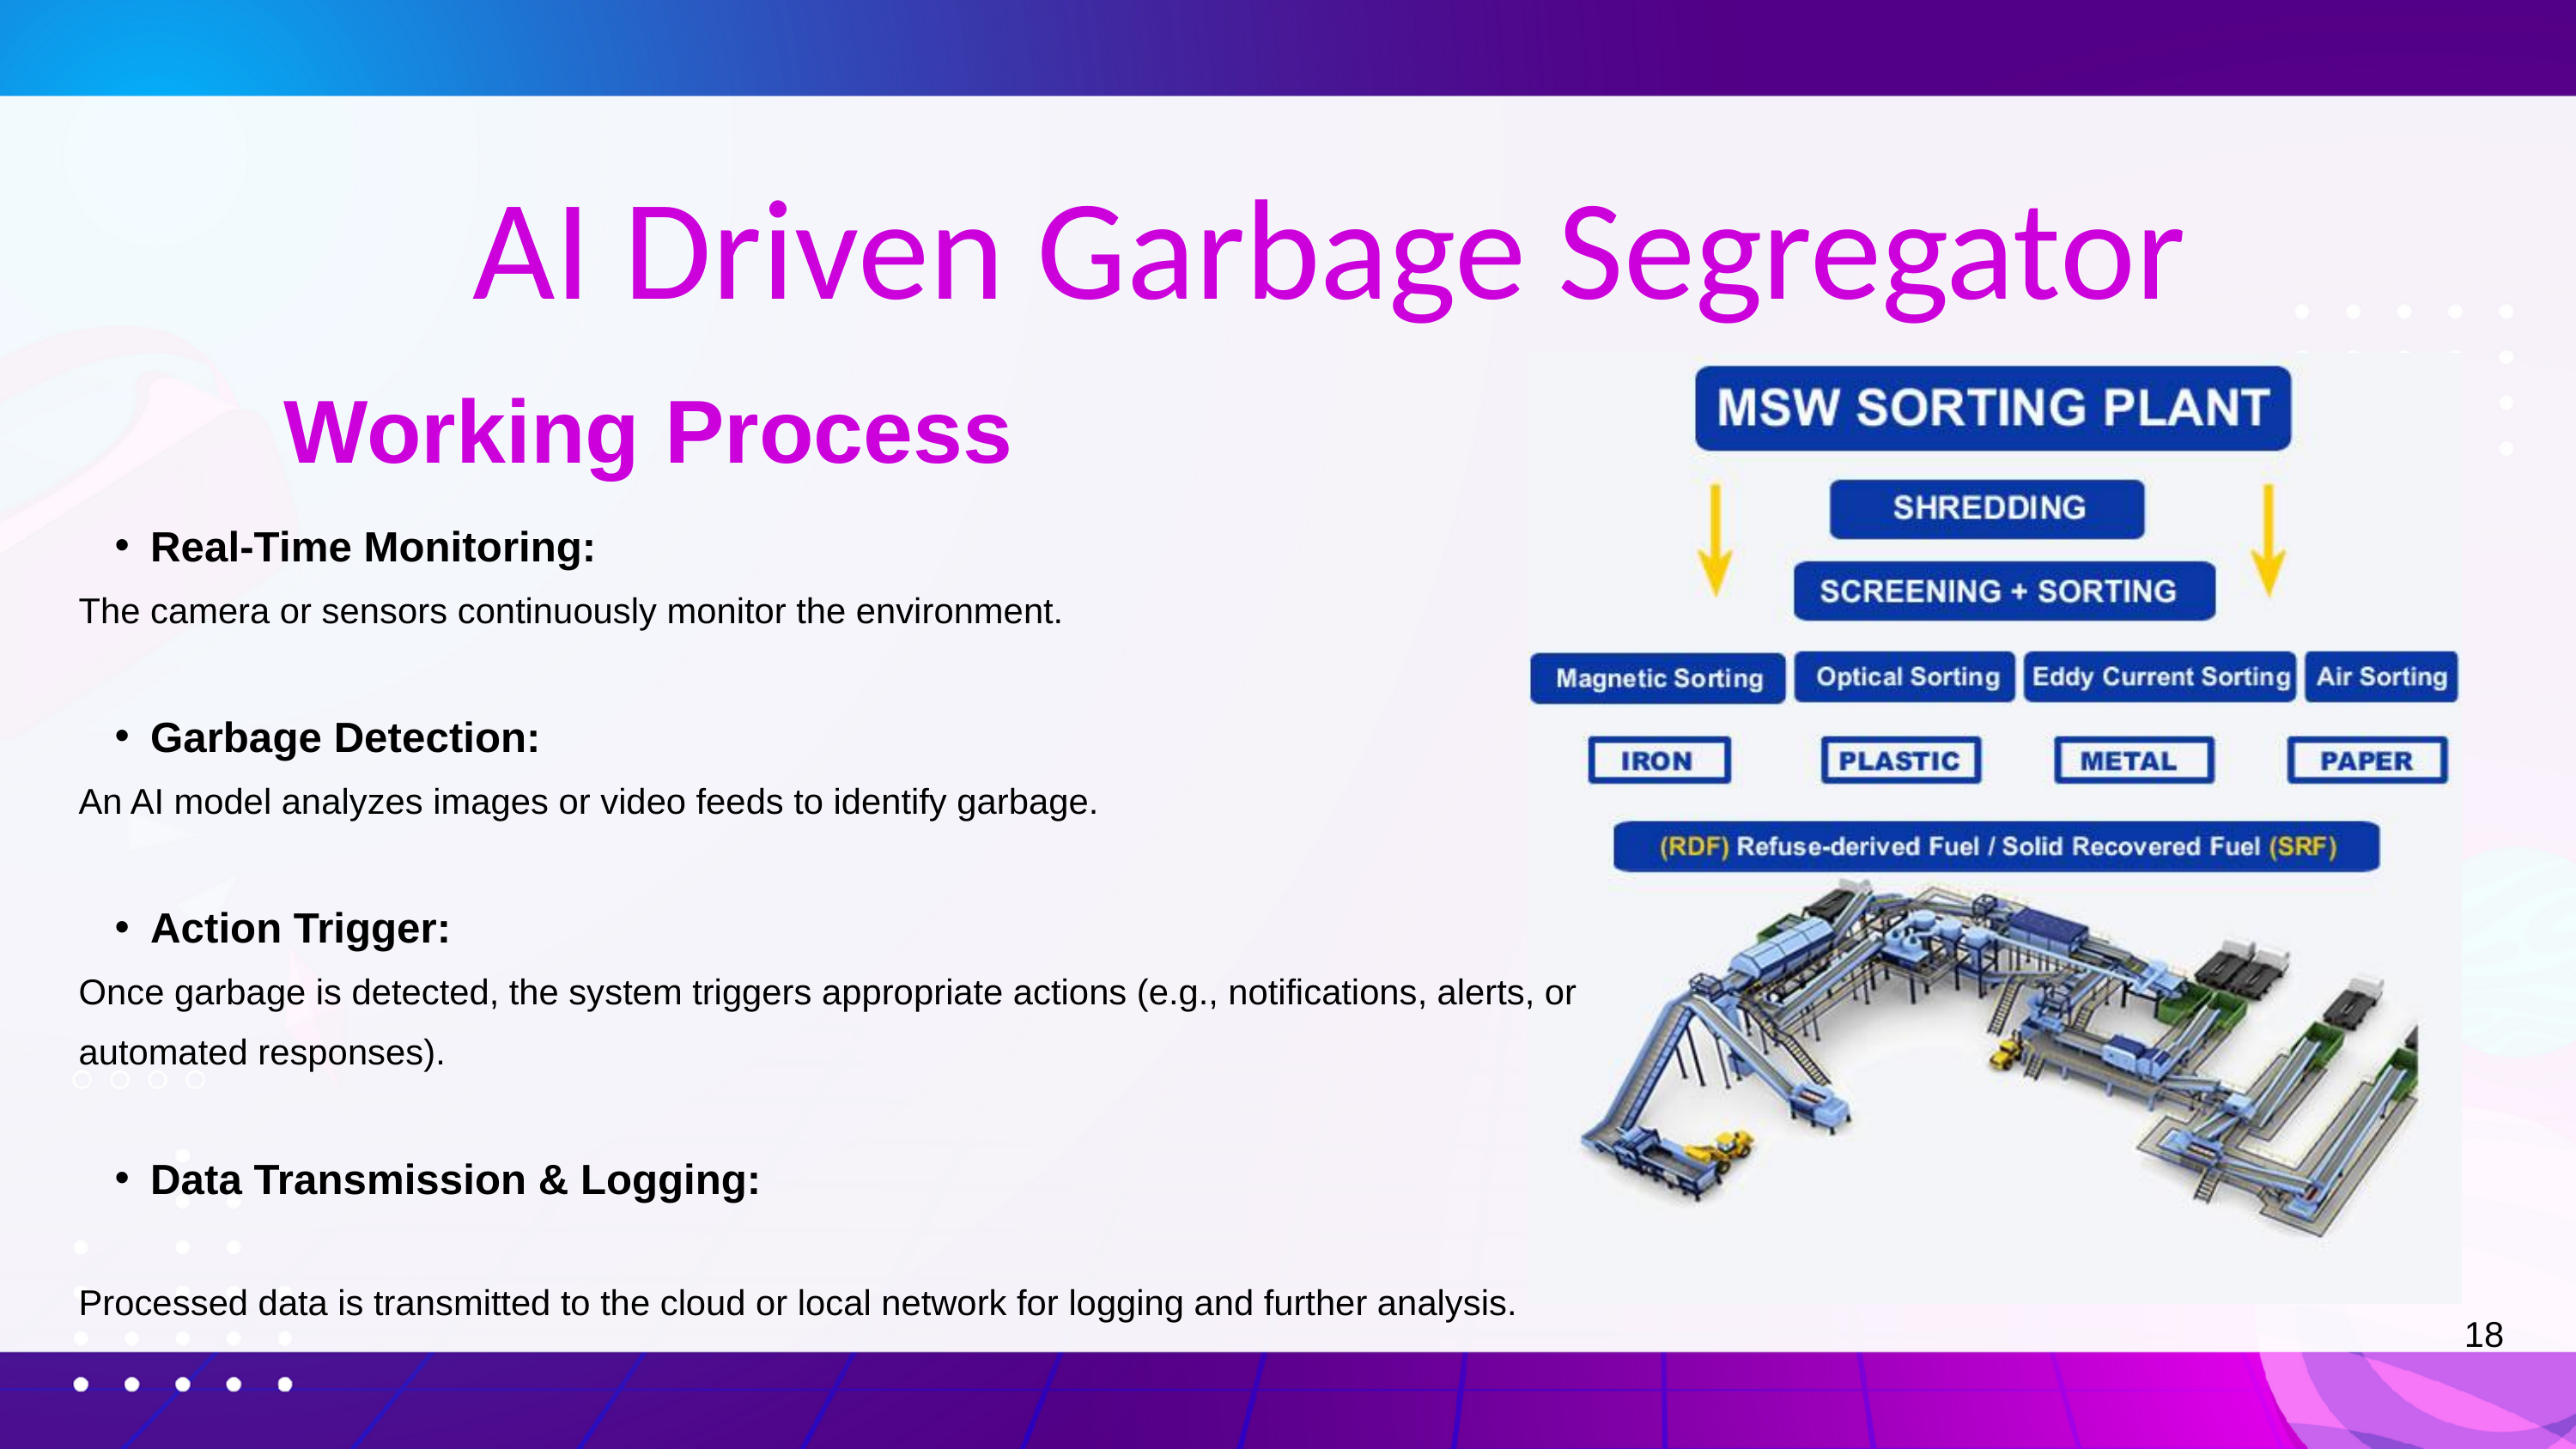

AI Driven Garbage Segregator
Working Process

Real-Time Monitoring:
The camera or sensors continuously monitor the environment.

Garbage Detection:
An AI model analyzes images or video feeds to identify garbage.

Action Trigger:
Once garbage is detected, the system triggers appropriate actions (e.g., notifications, alerts, or automated responses).

Data Transmission & Logging:

Processed data is transmitted to the cloud or local network for logging and further analysis.

18